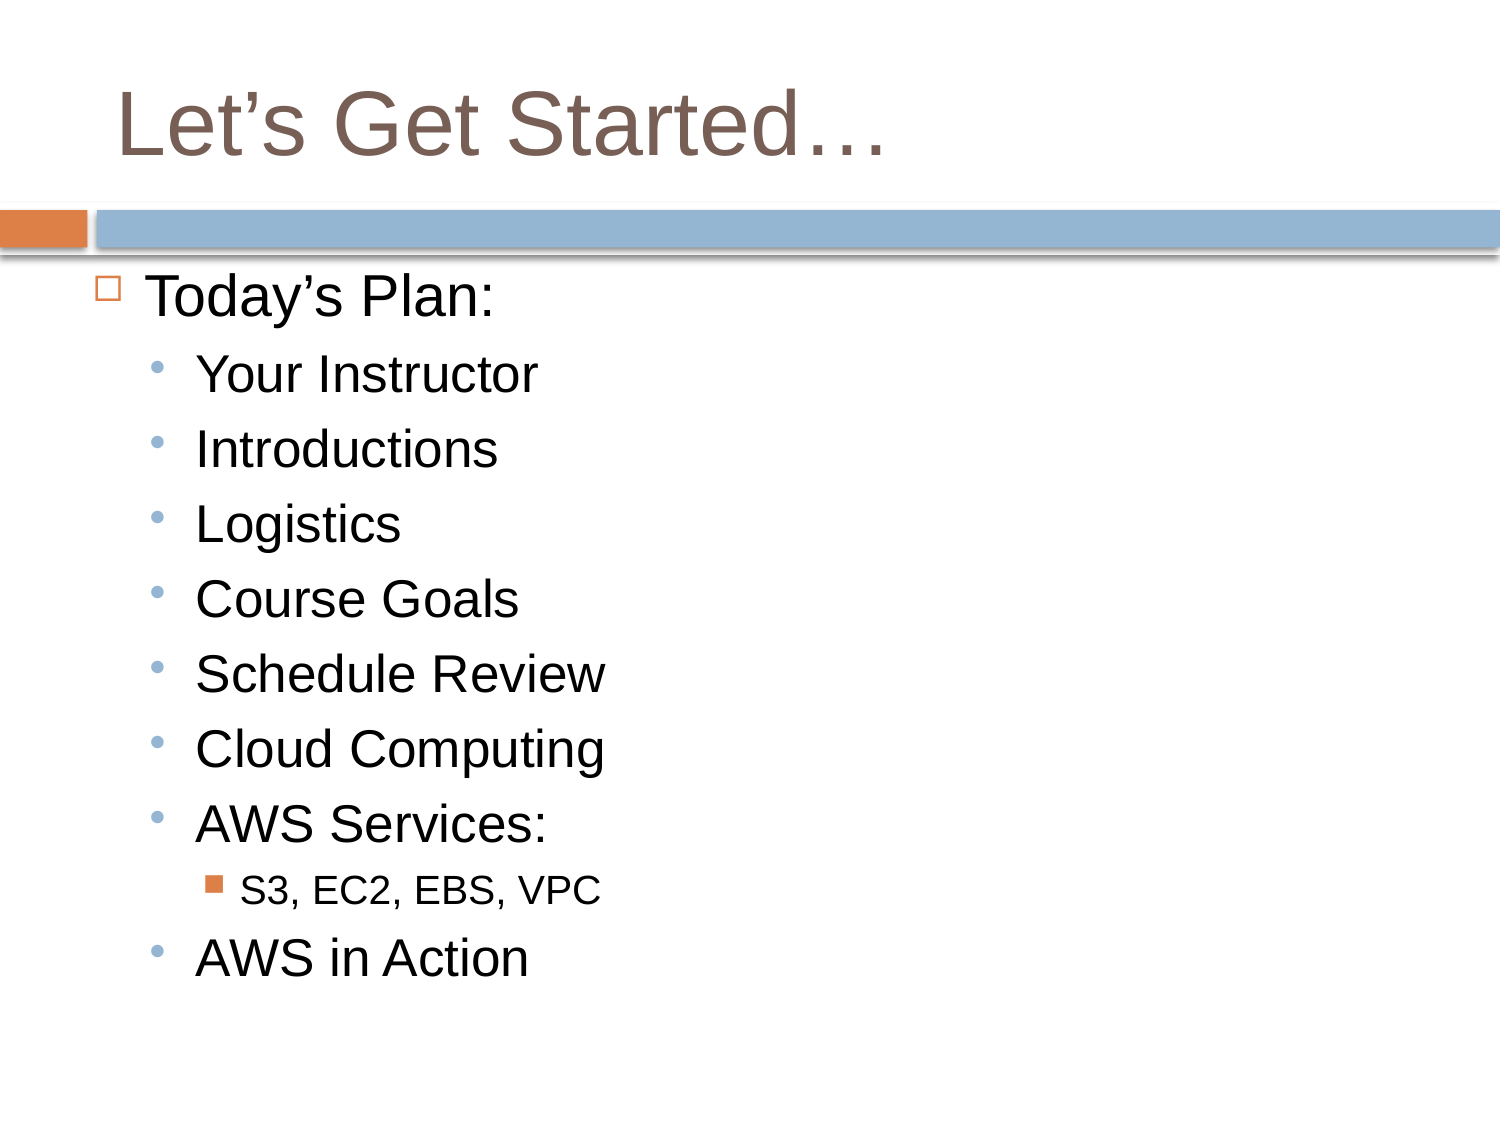

# Let’s Get Started…
Today’s Plan:
Your Instructor
Introductions
Logistics
Course Goals
Schedule Review
Cloud Computing
AWS Services:
S3, EC2, EBS, VPC
AWS in Action